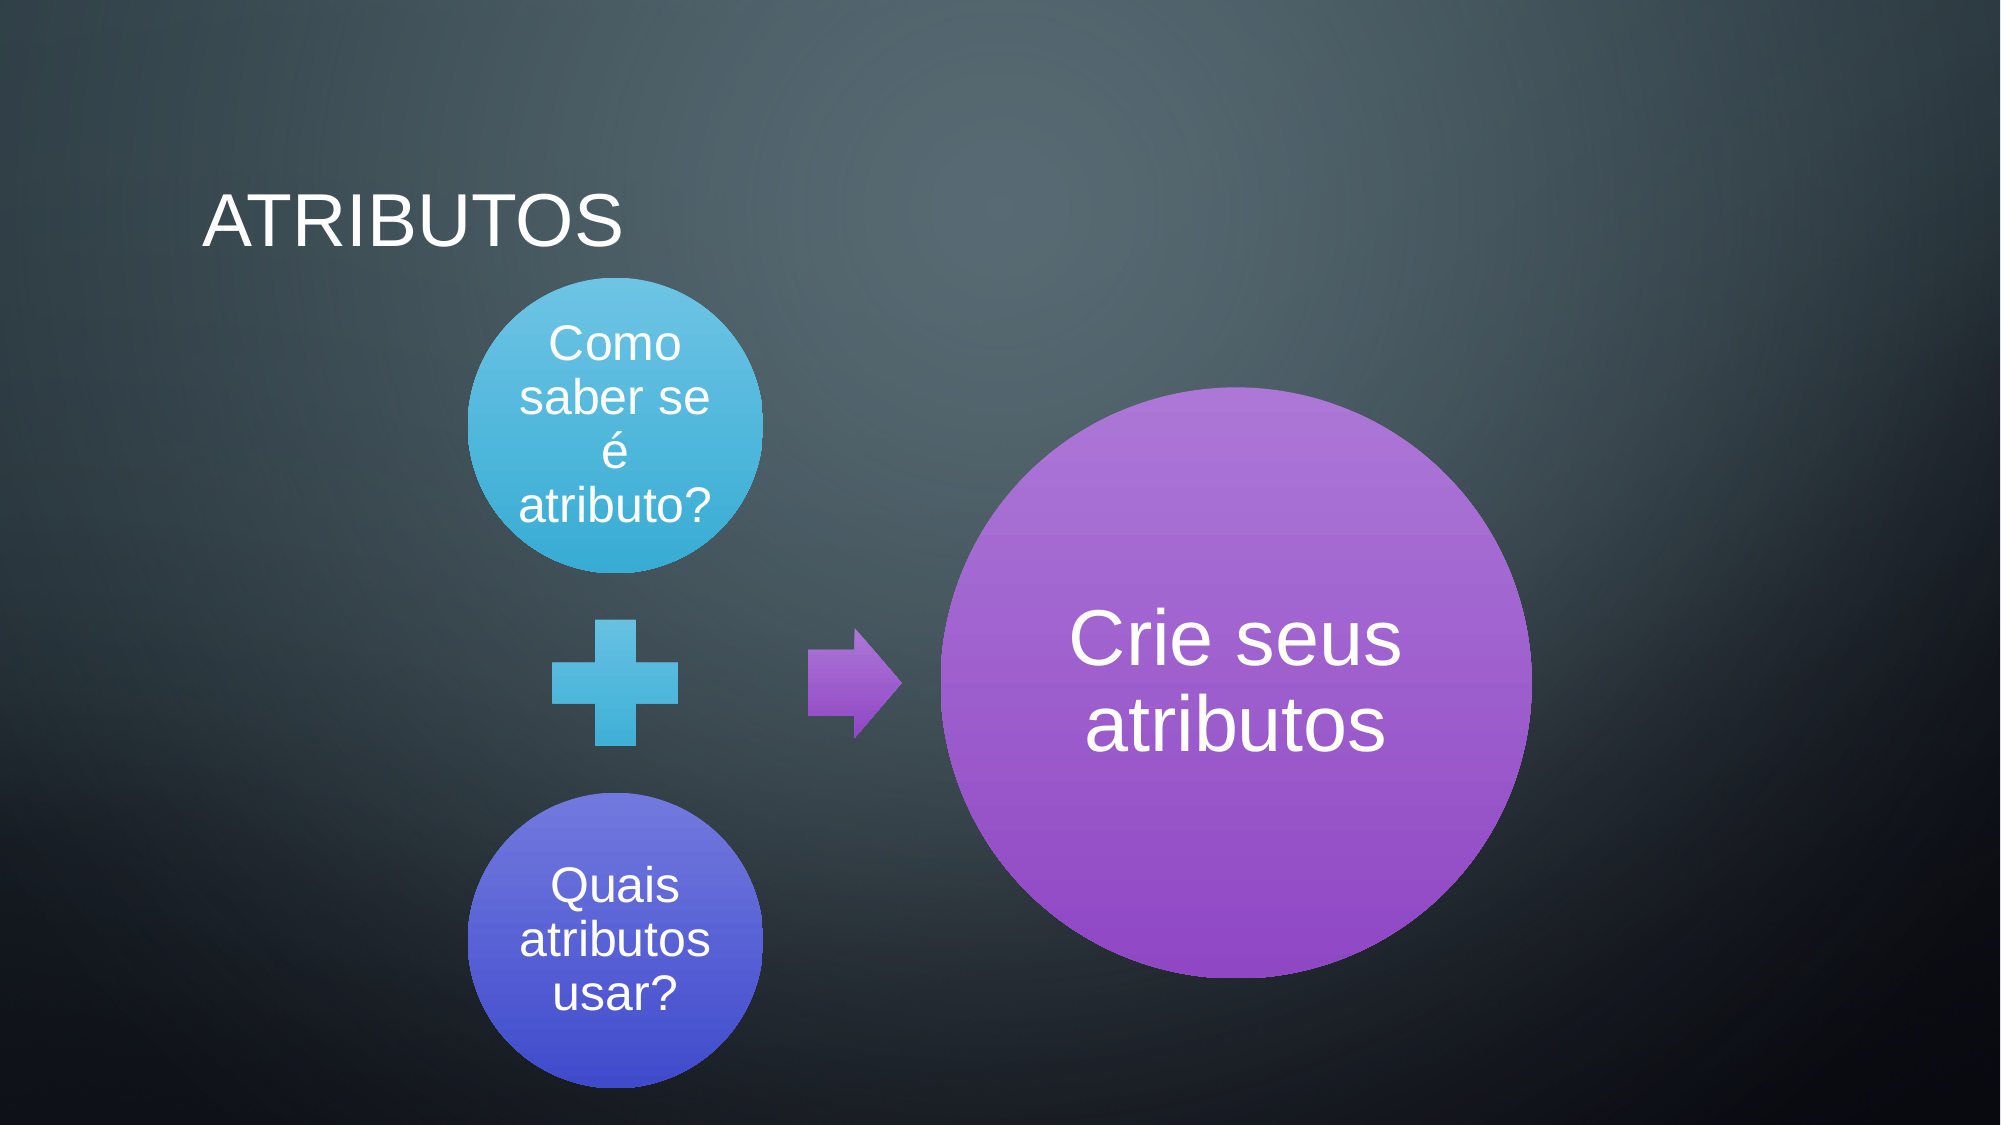

# ATRIBUTOS
Como saber se é atributo?

Quais atributos usar?

Crie seus atributos